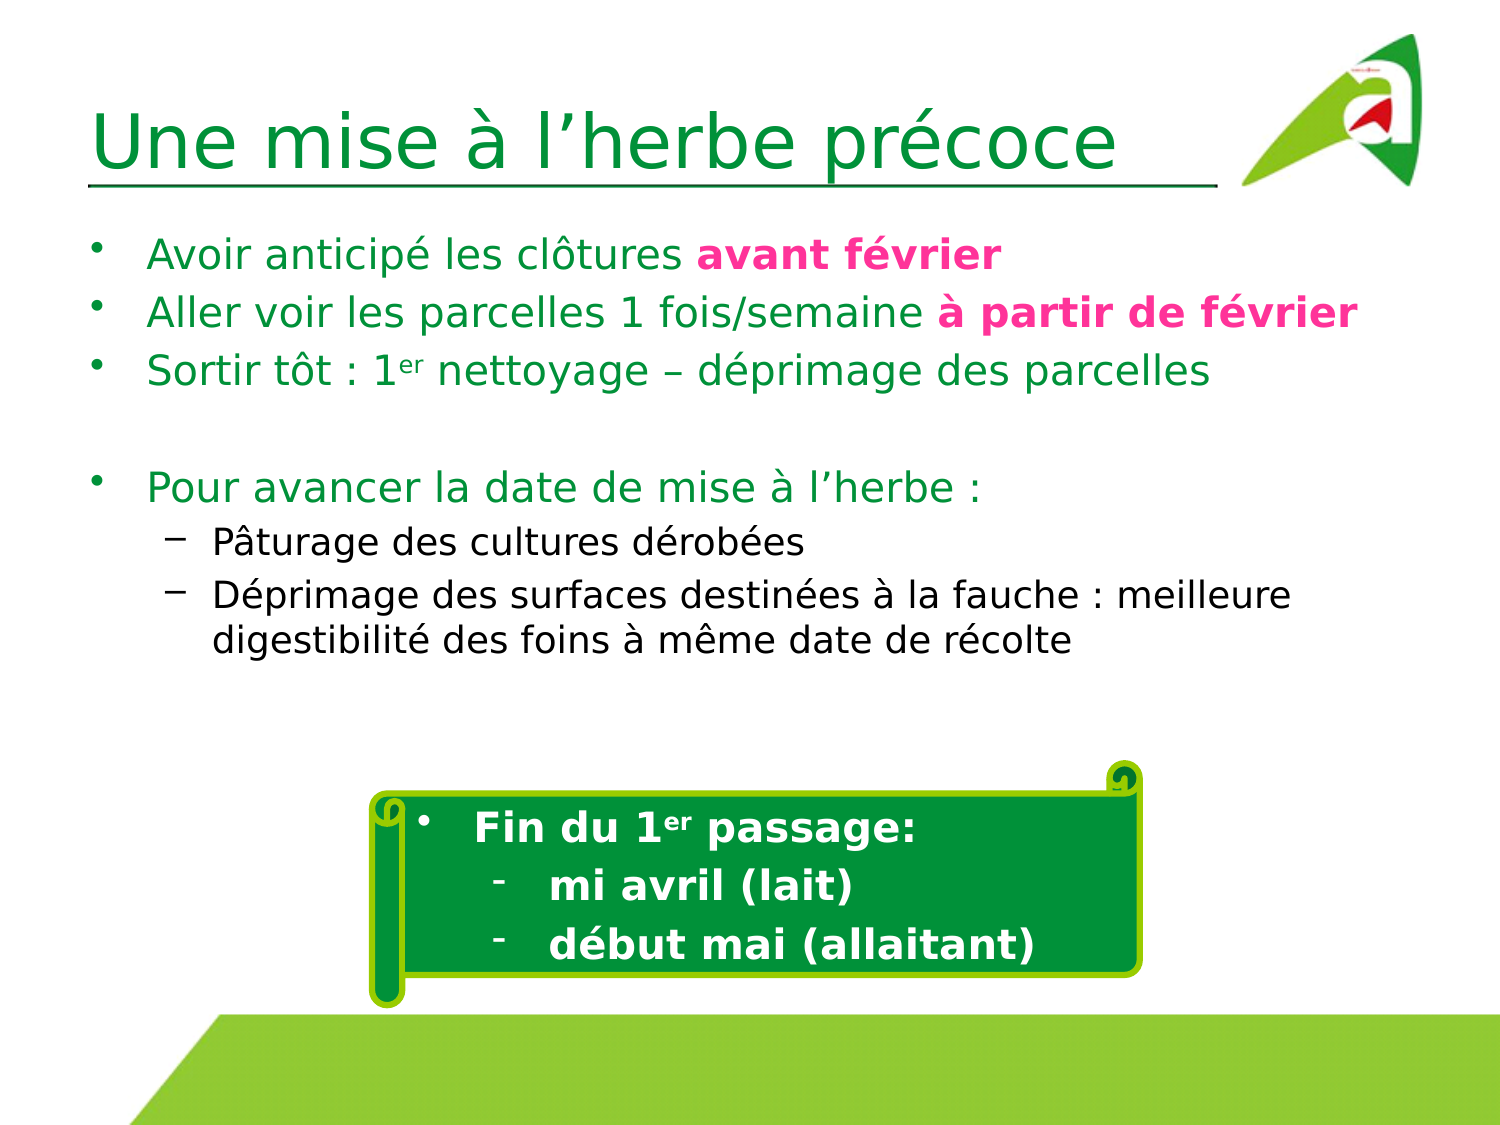

# Une mise à l’herbe précoce
Avoir anticipé les clôtures avant février
Aller voir les parcelles 1 fois/semaine à partir de février
Sortir tôt : 1er nettoyage – déprimage des parcelles

Pour avancer la date de mise à l’herbe :
Pâturage des cultures dérobées
Déprimage des surfaces destinées à la fauche : meilleure digestibilité des foins à même date de récolte

Fin du 1er passage:
mi avril (lait)
début mai (allaitant)